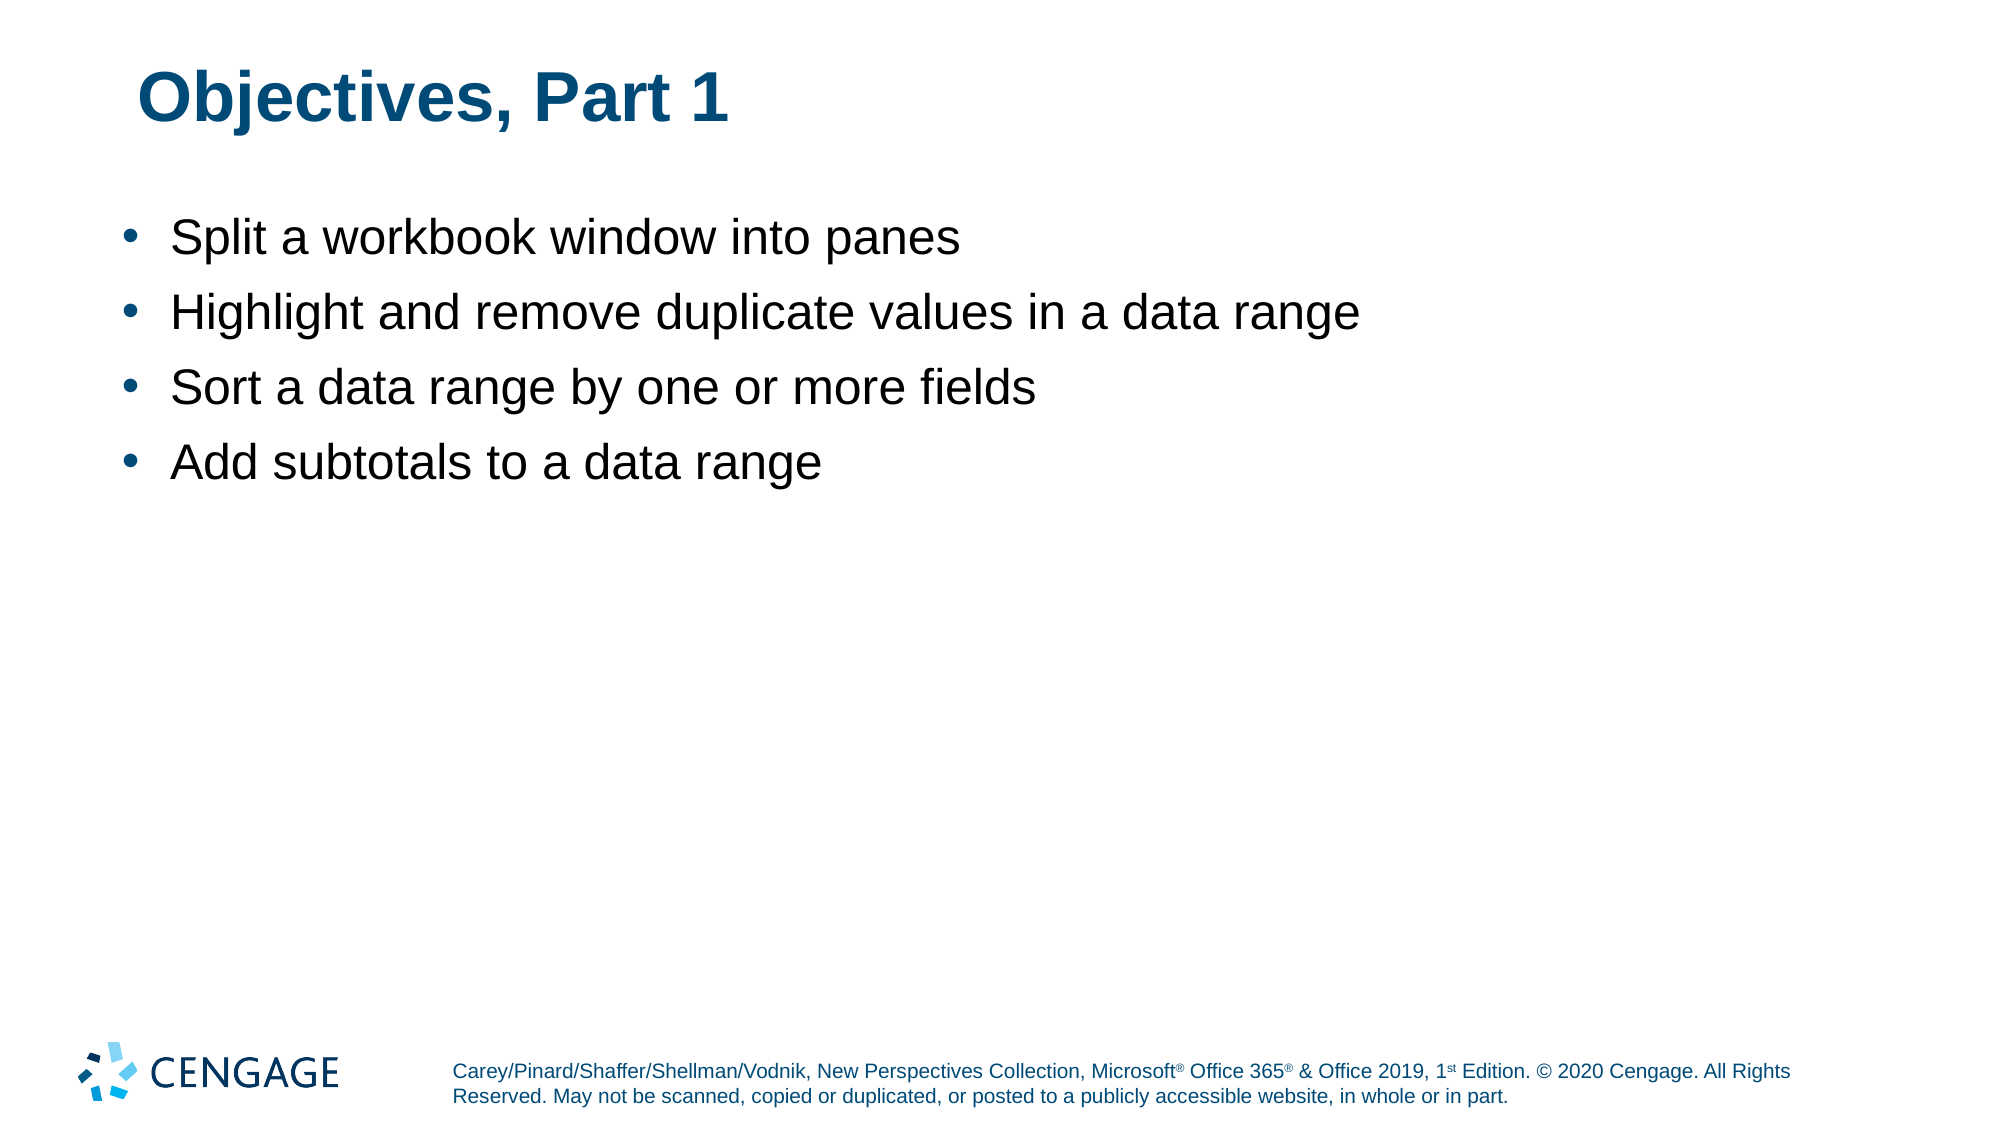

# Objectives, Part 1
Split a workbook window into panes
Highlight and remove duplicate values in a data range
Sort a data range by one or more fields
Add subtotals to a data range